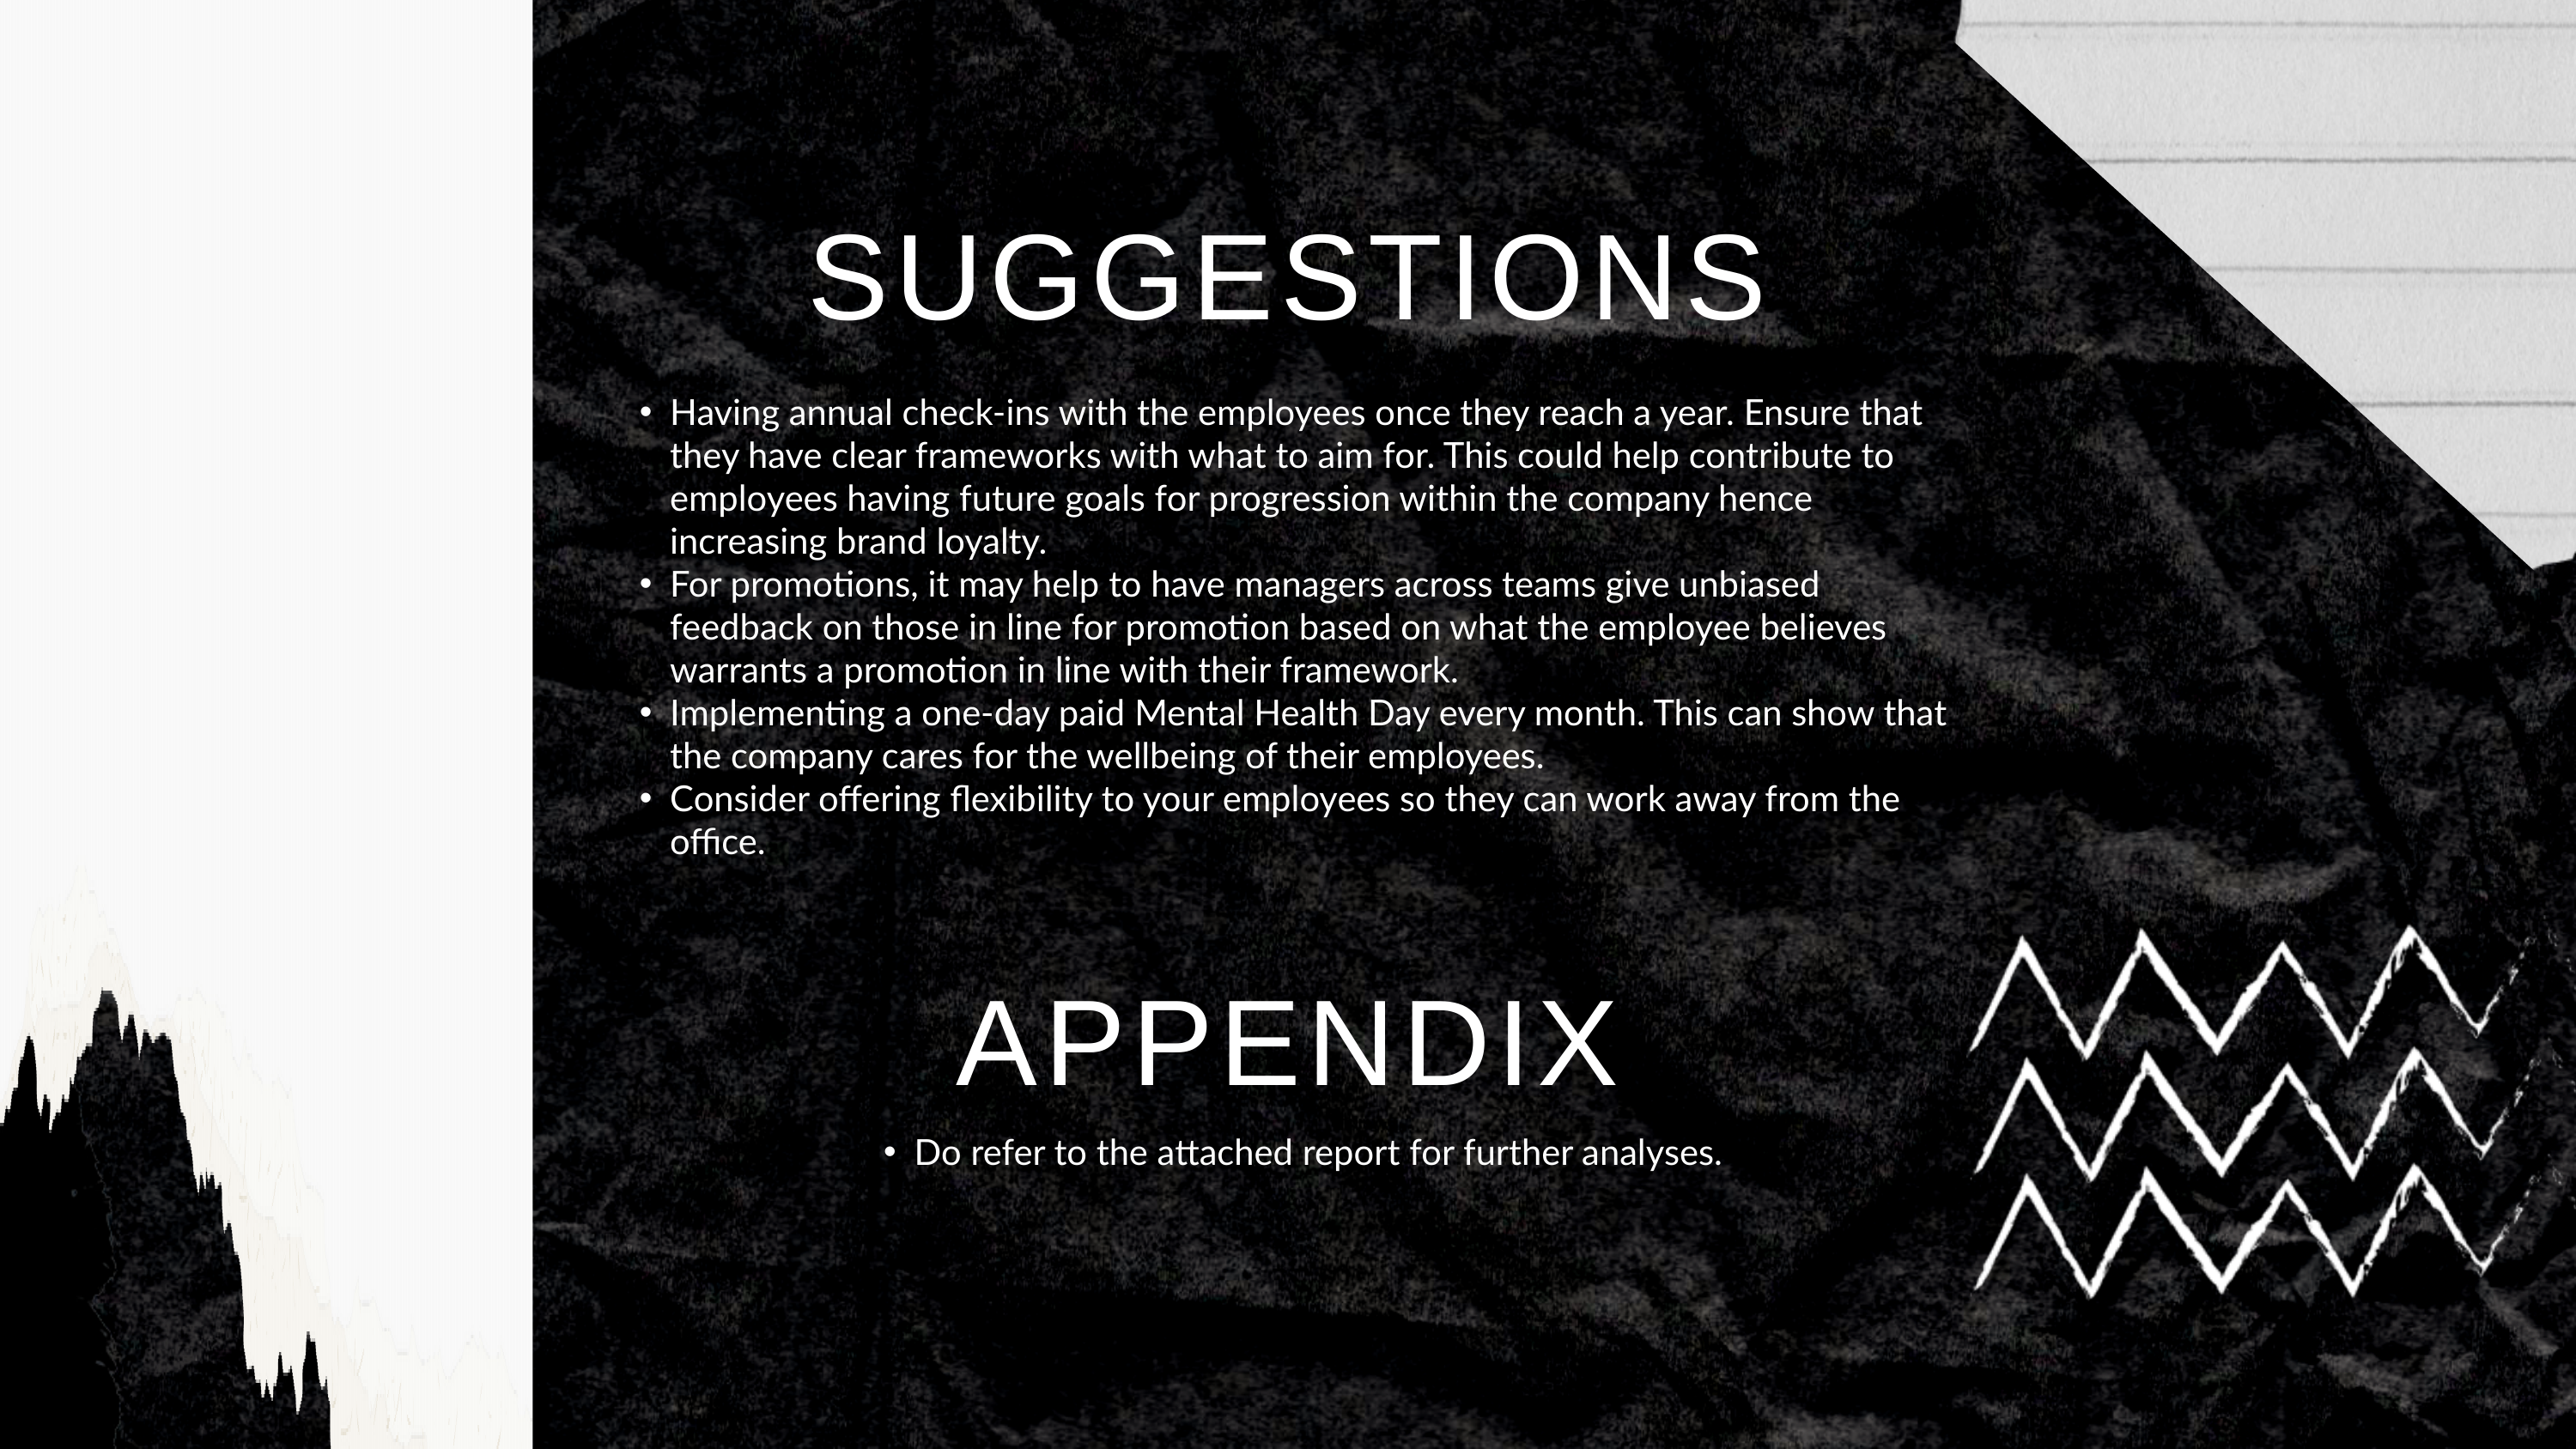

SUGGESTIONS

Having annual check-ins with the employees once they reach a year. Ensure that they have clear frameworks with what to aim for. This could help contribute to employees having future goals for progression within the company hence increasing brand loyalty.
For promotions, it may help to have managers across teams give unbiased feedback on those in line for promotion based on what the employee believes warrants a promotion in line with their framework.
Implementing a one-day paid Mental Health Day every month. This can show that the company cares for the wellbeing of their employees.
Consider offering flexibility to your employees so they can work away from the office.

APPENDIX
Do refer to the attached report for further analyses.